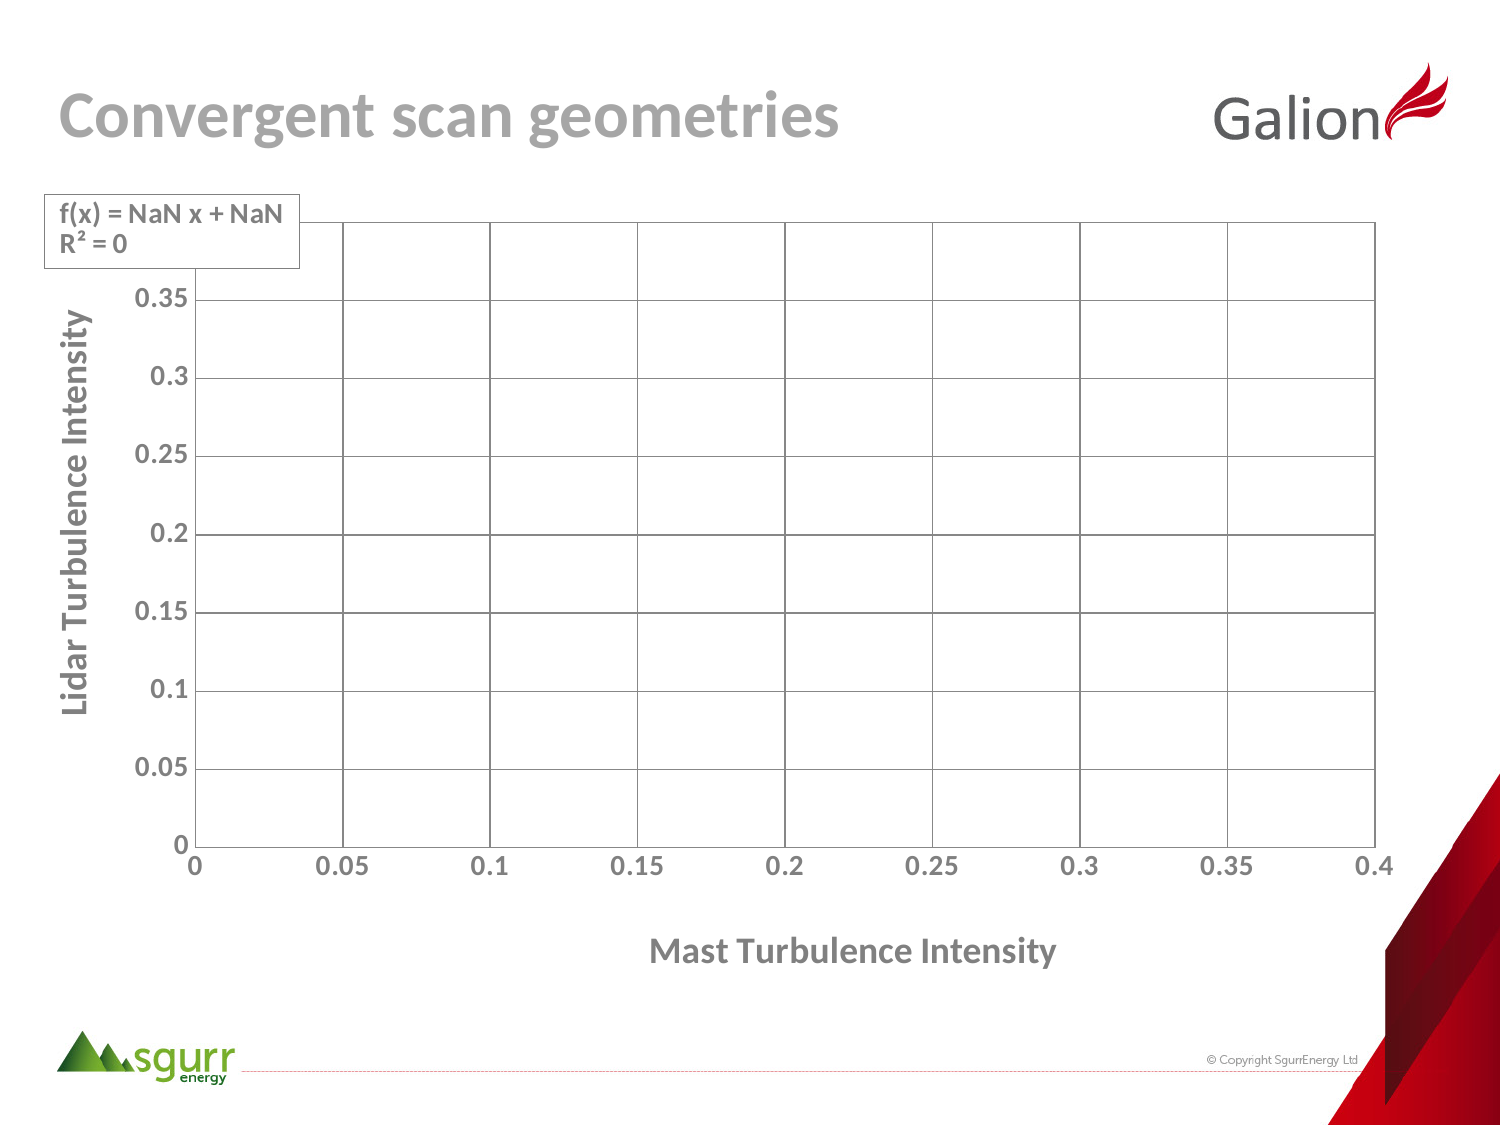

# Convergent scan geometries

### Chart

| Category |  |
|---|---|